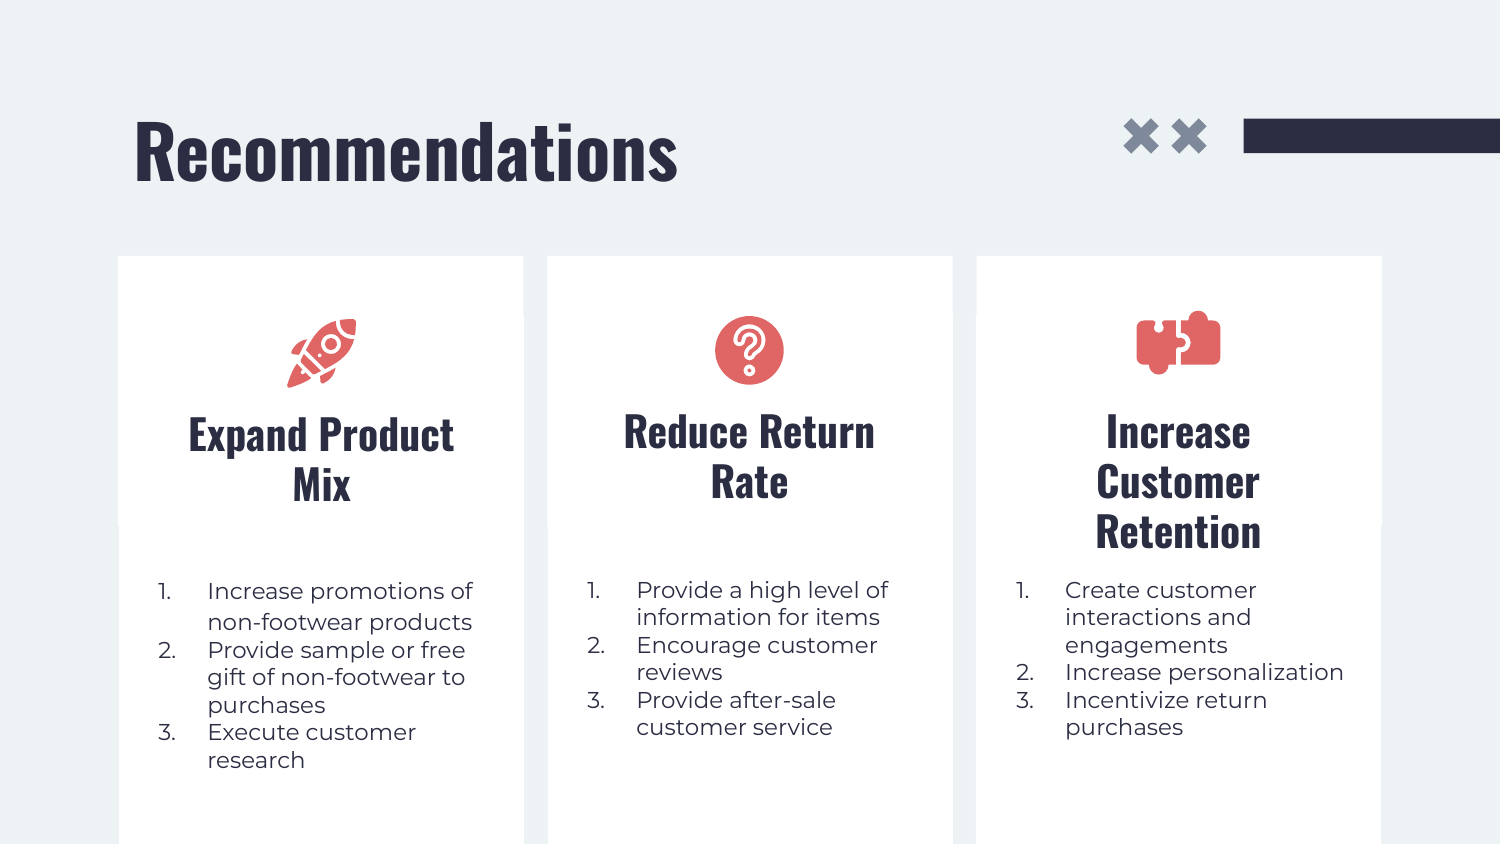

# Recommendations

Reduce Return Rate
Increase Customer Retention
Expand Product Mix
Increase promotions of non-footwear products
Provide sample or free gift of non-footwear to purchases
Execute customer research
Provide a high level of information for items
Encourage customer reviews
Provide after-sale customer service
Create customer interactions and engagements
Increase personalization
Incentivize return purchases